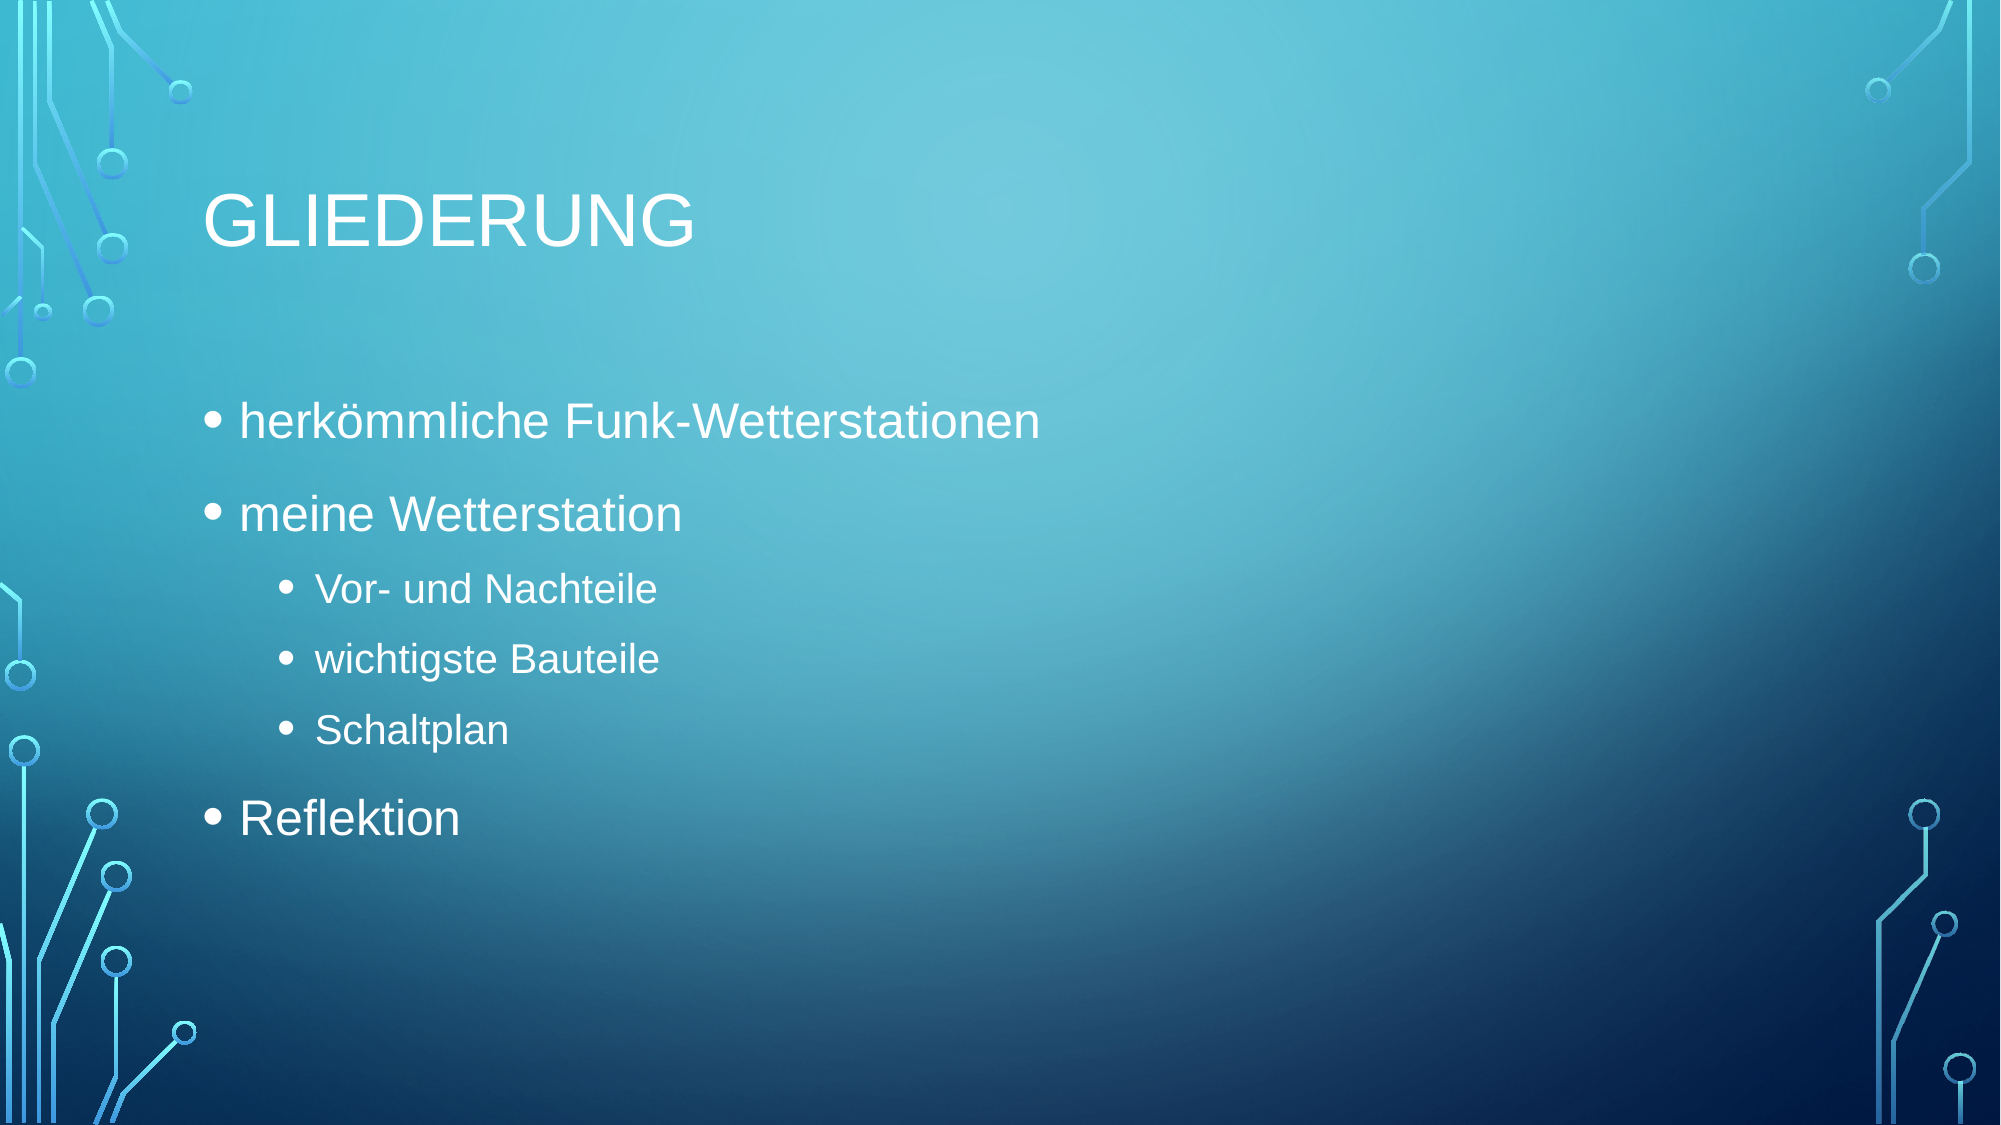

# Gliederung
herkömmliche Funk-Wetterstationen
meine Wetterstation
Vor- und Nachteile
wichtigste Bauteile
Schaltplan
Reflektion